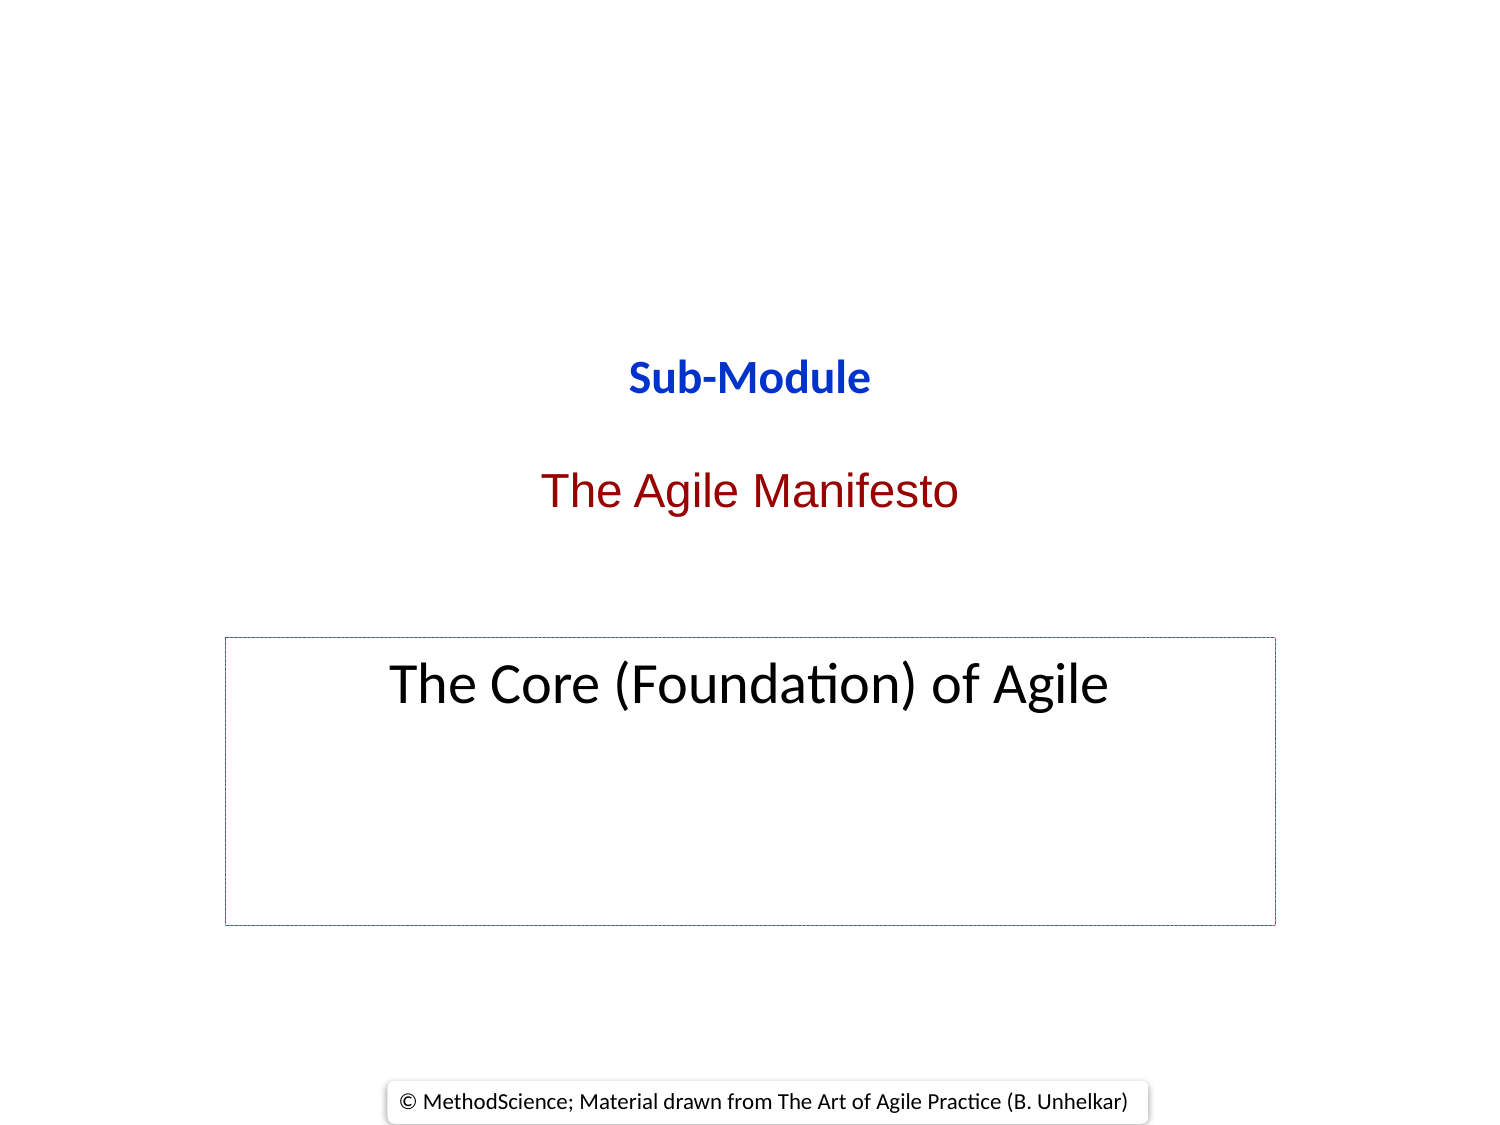

# Sub-Module The Agile Manifesto
The Core (Foundation) of Agile
© MethodScience; Material drawn from The Art of Agile Practice (B. Unhelkar)